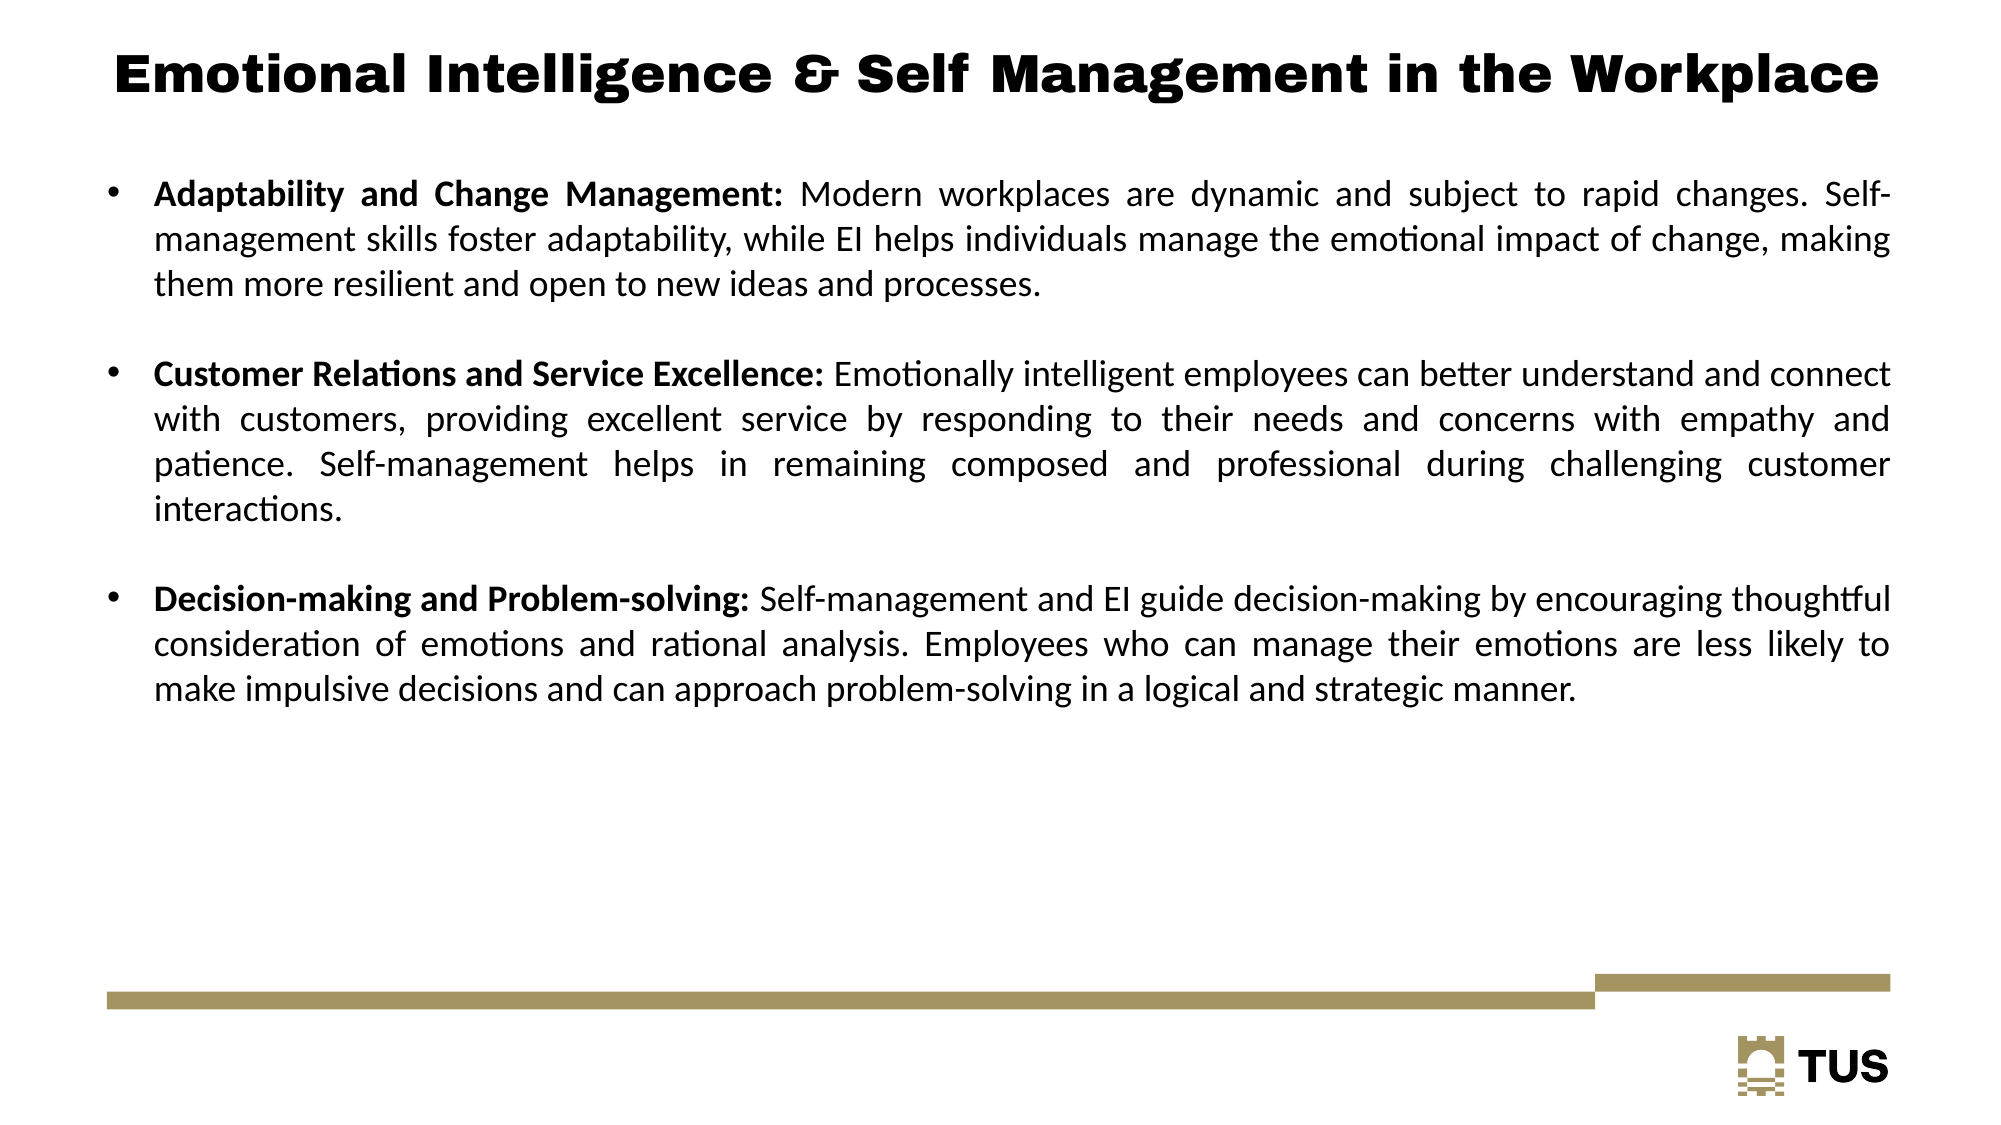

# Emotional Intelligence & Self Management in the Workplace

Adaptability and Change Management: Modern workplaces are dynamic and subject to rapid changes. Self-management skills foster adaptability, while EI helps individuals manage the emotional impact of change, making them more resilient and open to new ideas and processes.

Customer Relations and Service Excellence: Emotionally intelligent employees can better understand and connect with customers, providing excellent service by responding to their needs and concerns with empathy and patience. Self-management helps in remaining composed and professional during challenging customer interactions.

Decision-making and Problem-solving: Self-management and EI guide decision-making by encouraging thoughtful consideration of emotions and rational analysis. Employees who can manage their emotions are less likely to make impulsive decisions and can approach problem-solving in a logical and strategic manner.